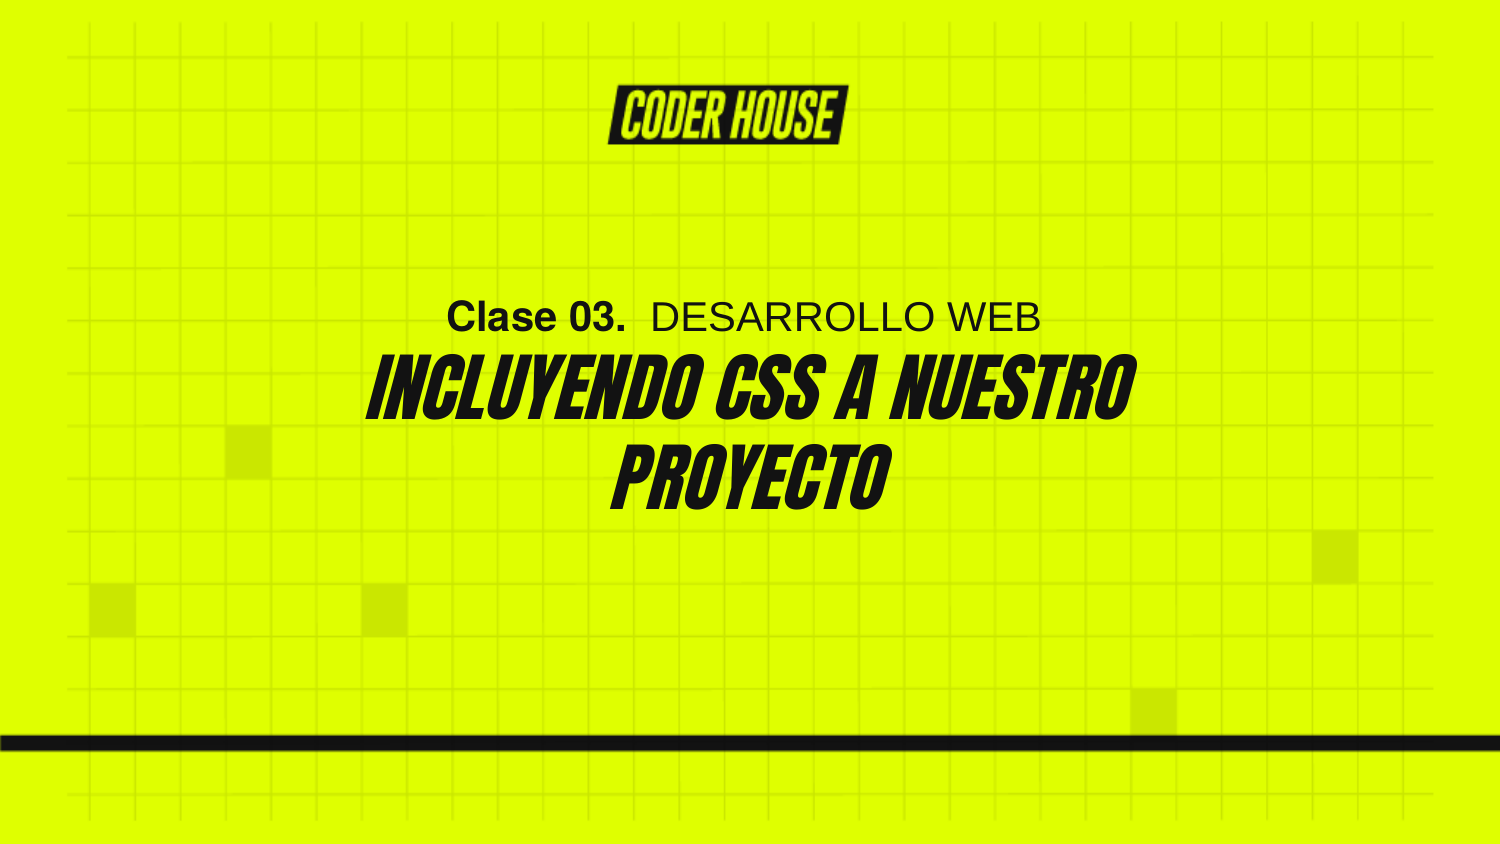

Clase 03.  DESARROLLO WEB
INCLUYENDO CSS A NUESTRO PROYECTO